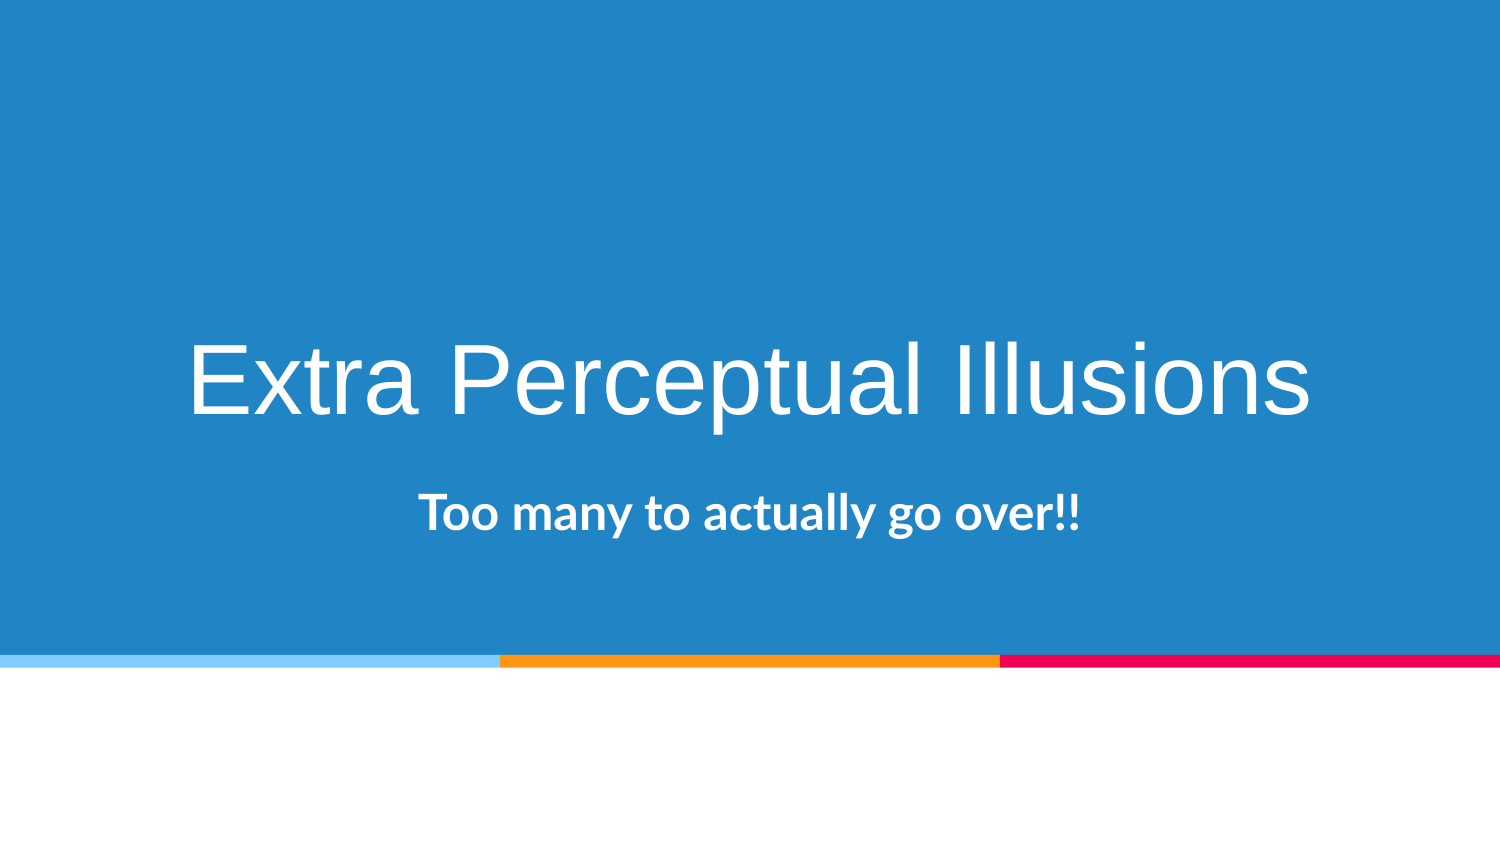

# Extra Perceptual Illusions
Too many to actually go over!!